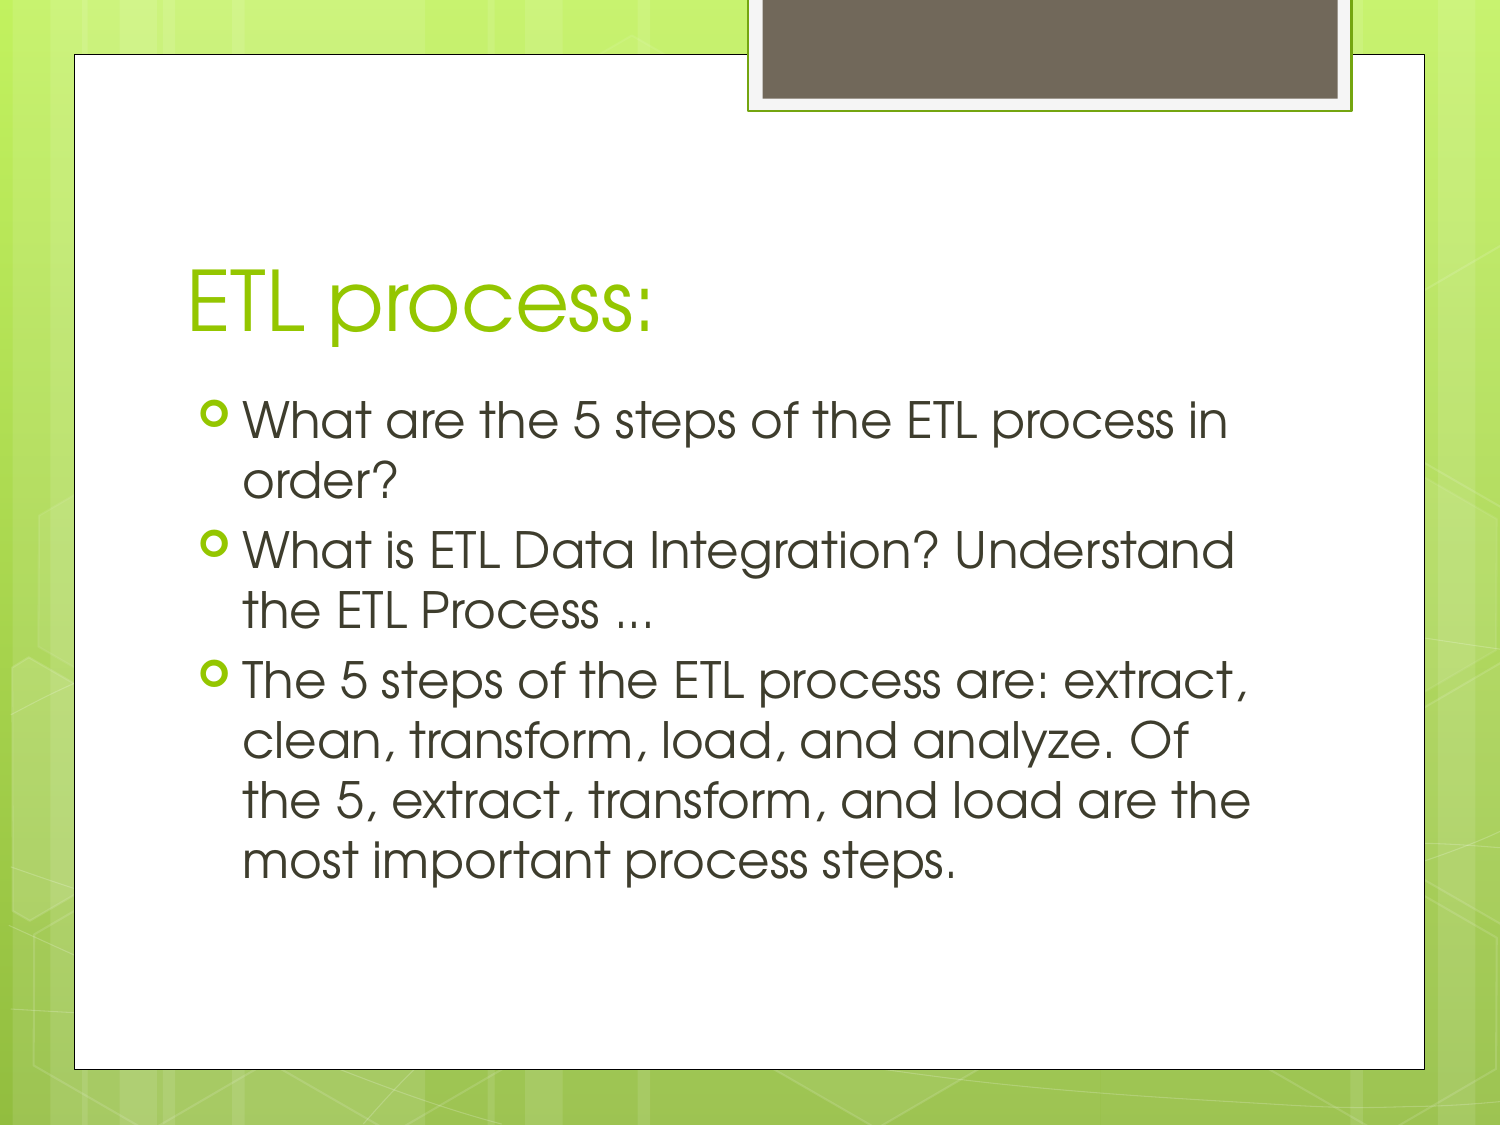

# ETL process:
What are the 5 steps of the ETL process in order?
What is ETL Data Integration? Understand the ETL Process ...
The 5 steps of the ETL process are: extract, clean, transform, load, and analyze. Of the 5, extract, transform, and load are the most important process steps.